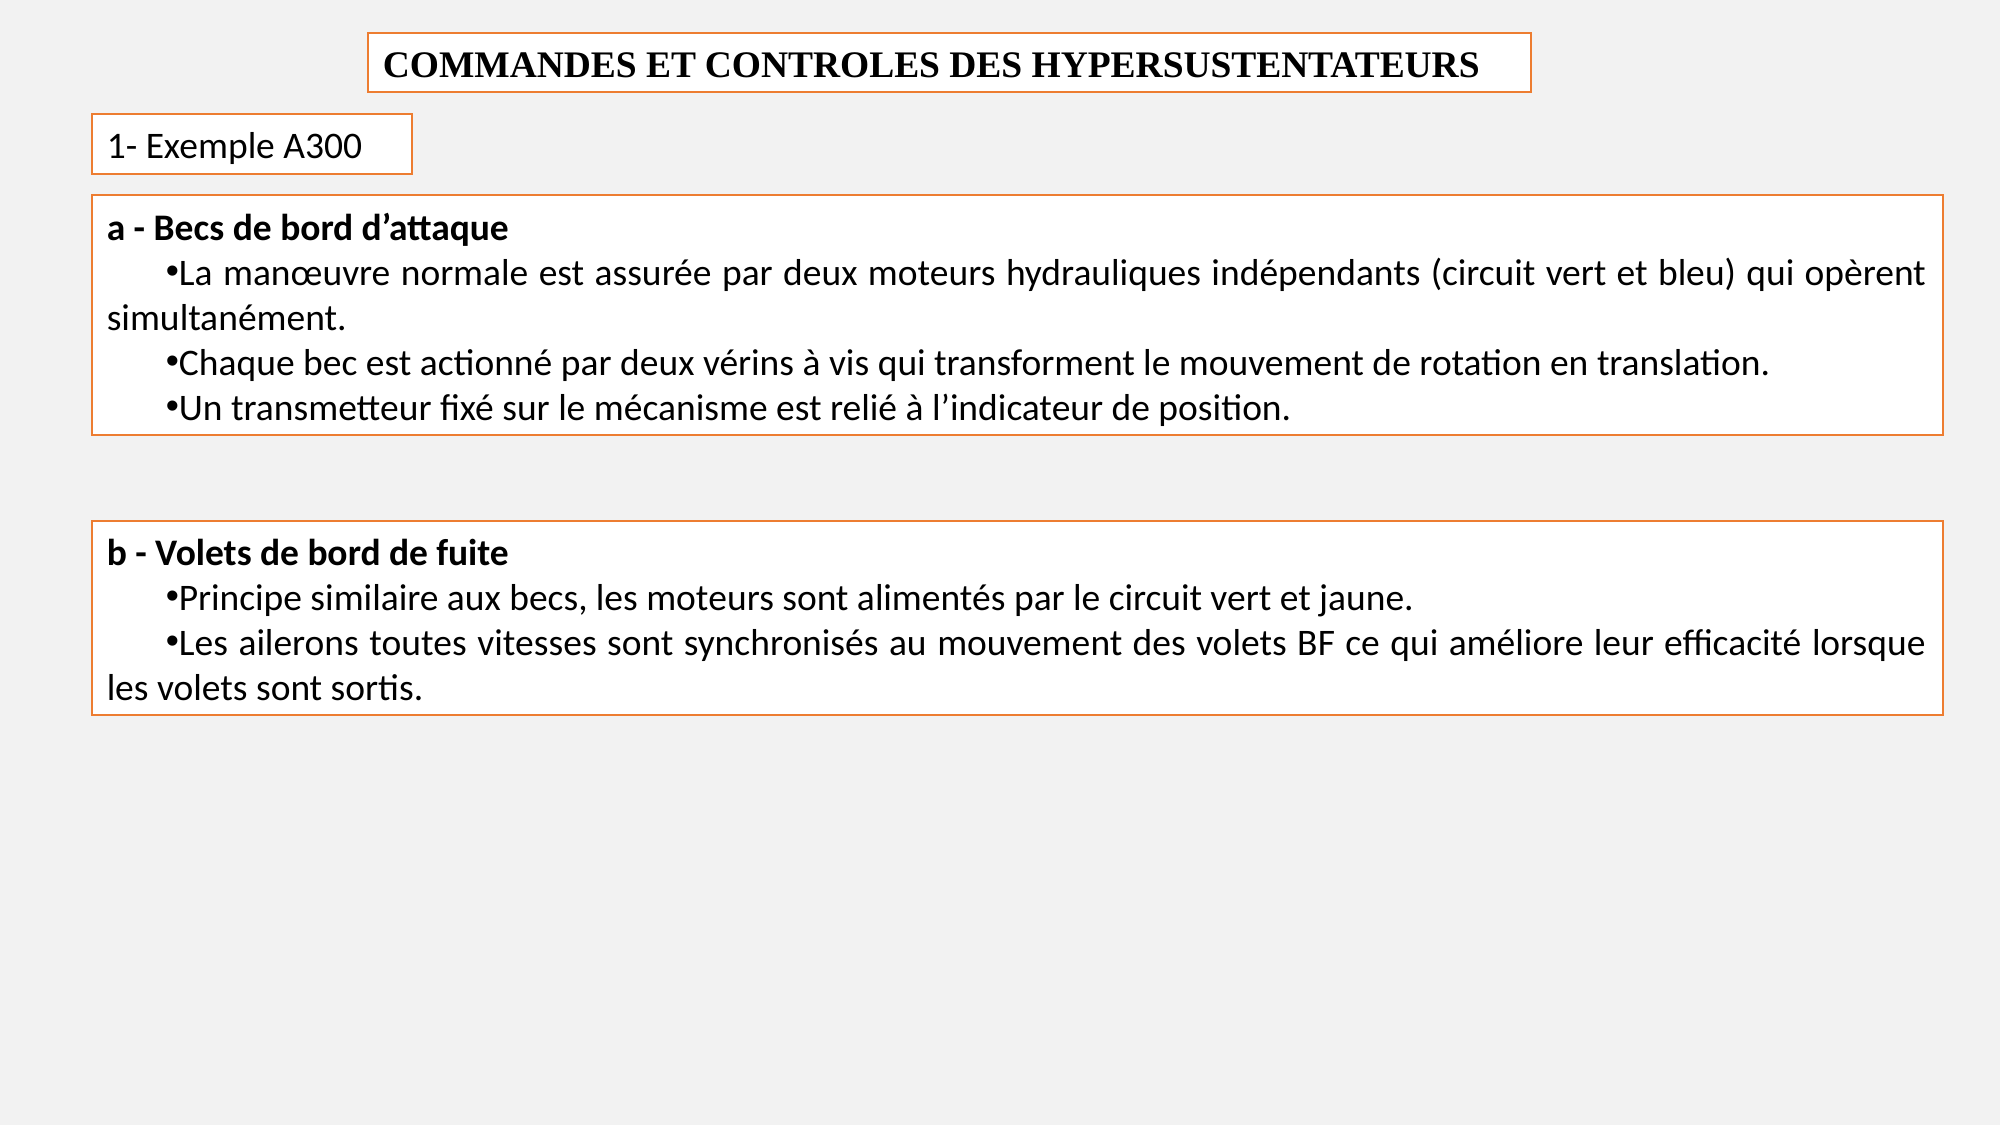

COMMANDES ET CONTROLES DES HYPERSUSTENTATEURS
1- Exemple A300
a - Becs de bord d’attaque
La manœuvre normale est assurée par deux moteurs hydrauliques indépendants (circuit vert et bleu) qui opèrent simultanément.
Chaque bec est actionné par deux vérins à vis qui transforment le mouvement de rotation en translation.
Un transmetteur fixé sur le mécanisme est relié à l’indicateur de position.
b - Volets de bord de fuite
Principe similaire aux becs, les moteurs sont alimentés par le circuit vert et jaune.
Les ailerons toutes vitesses sont synchronisés au mouvement des volets BF ce qui améliore leur efficacité lorsque les volets sont sortis.